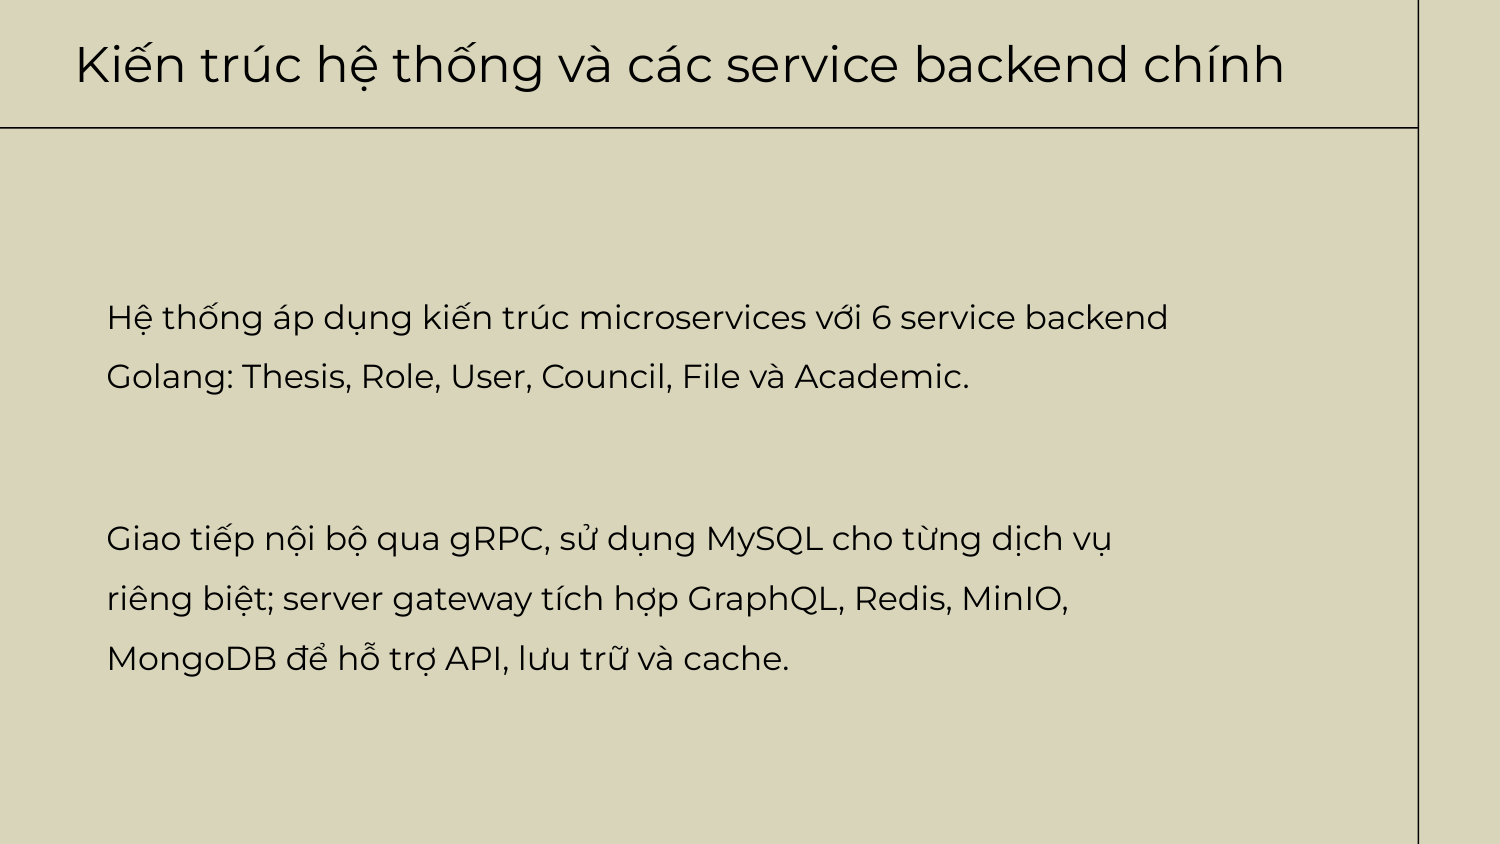

# Kiến trúc hệ thống và các service backend chính
Hệ thống áp dụng kiến trúc microservices với 6 service backend Golang: Thesis, Role, User, Council, File và Academic.

Giao tiếp nội bộ qua gRPC, sử dụng MySQL cho từng dịch vụ riêng biệt; server gateway tích hợp GraphQL, Redis, MinIO, MongoDB để hỗ trợ API, lưu trữ và cache.